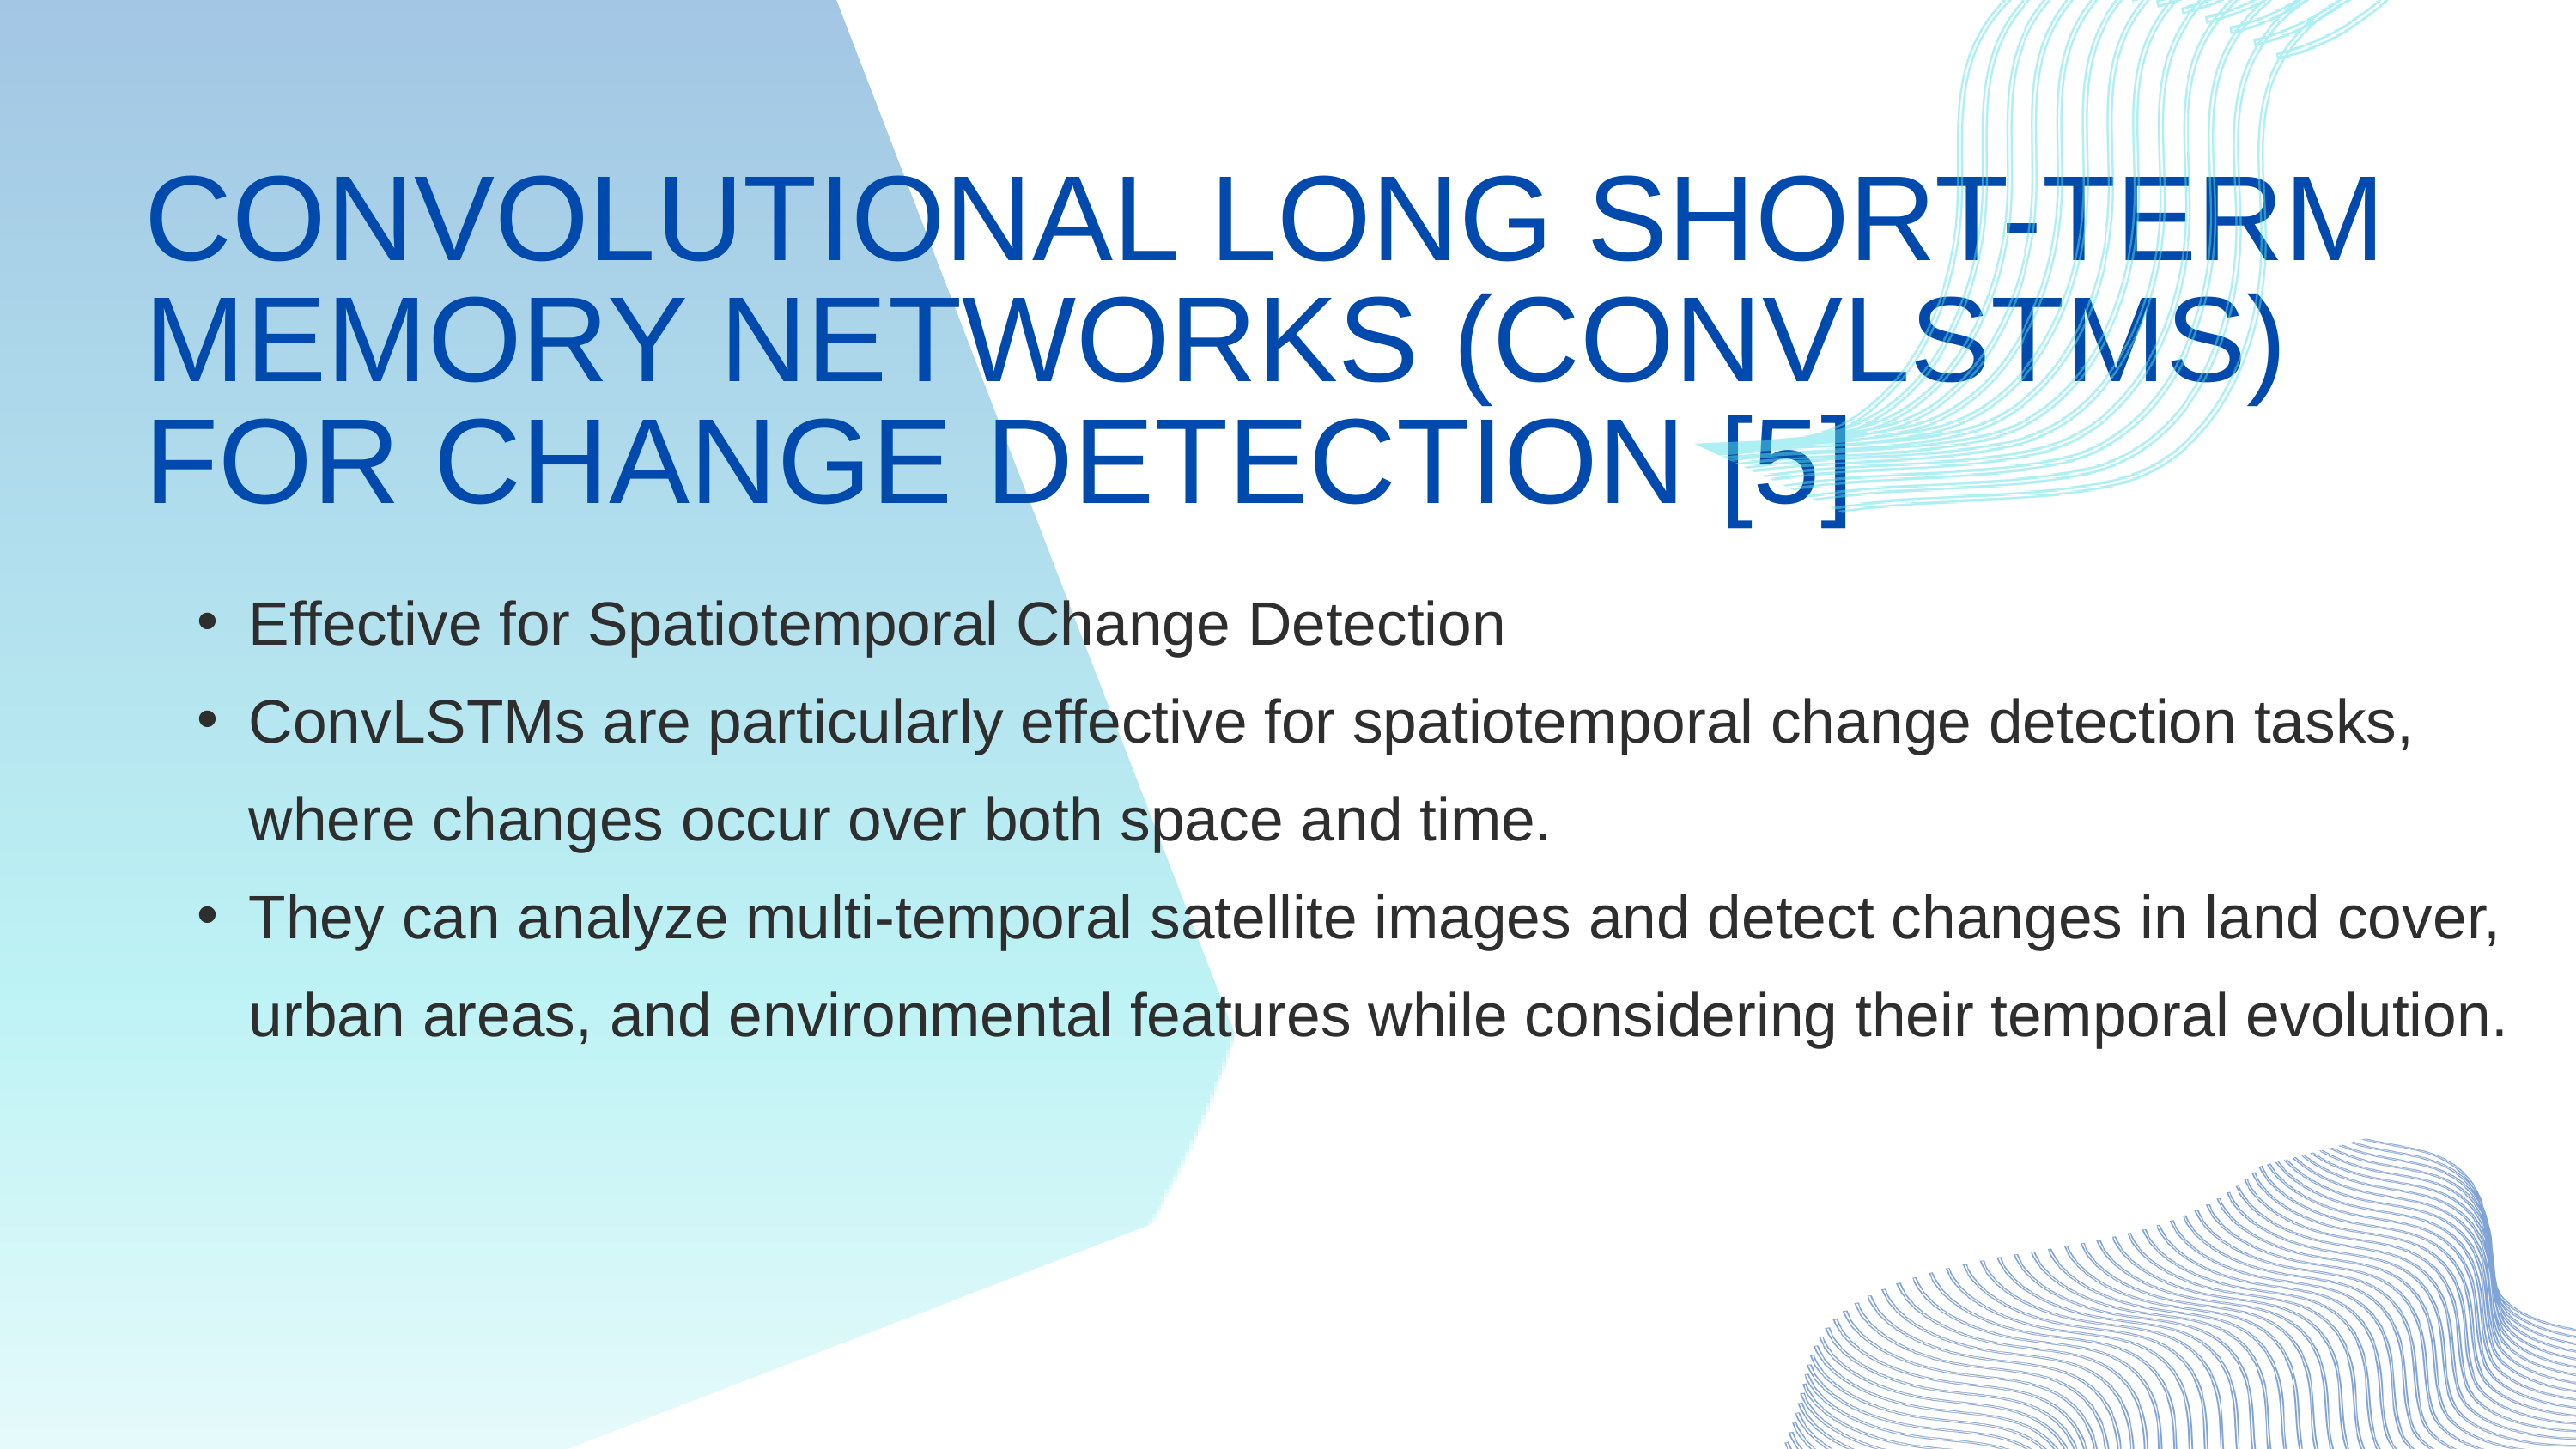

CONVOLUTIONAL LONG SHORT-TERM MEMORY NETWORKS (CONVLSTMS) FOR CHANGE DETECTION [5]
Effective for Spatiotemporal Change Detection
ConvLSTMs are particularly effective for spatiotemporal change detection tasks, where changes occur over both space and time.
They can analyze multi-temporal satellite images and detect changes in land cover, urban areas, and environmental features while considering their temporal evolution.